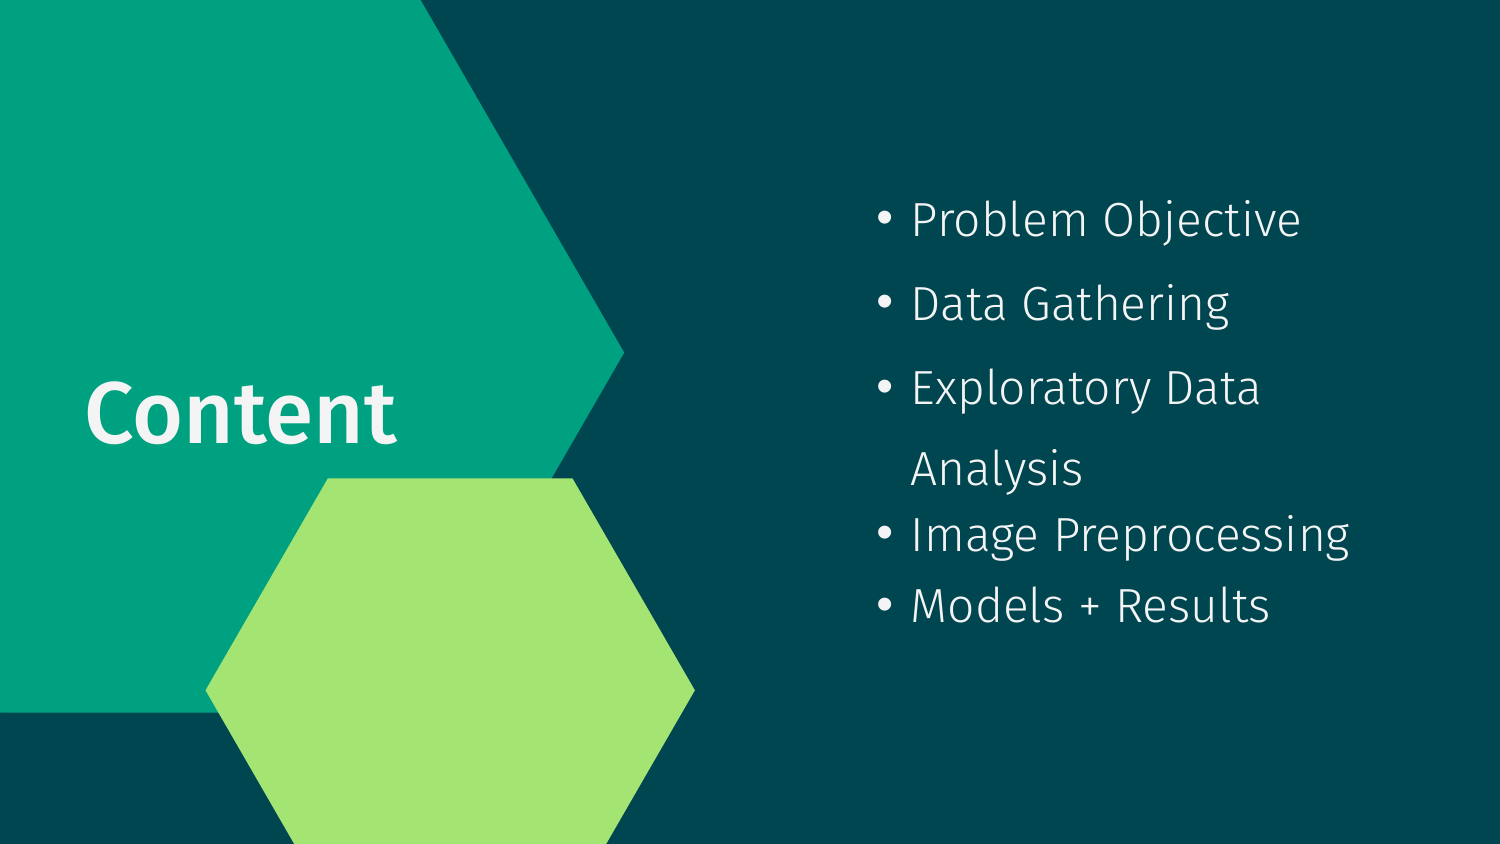

Problem Objective
Data Gathering
Exploratory Data Analysis
Content

Image Preprocessing
Models + Results